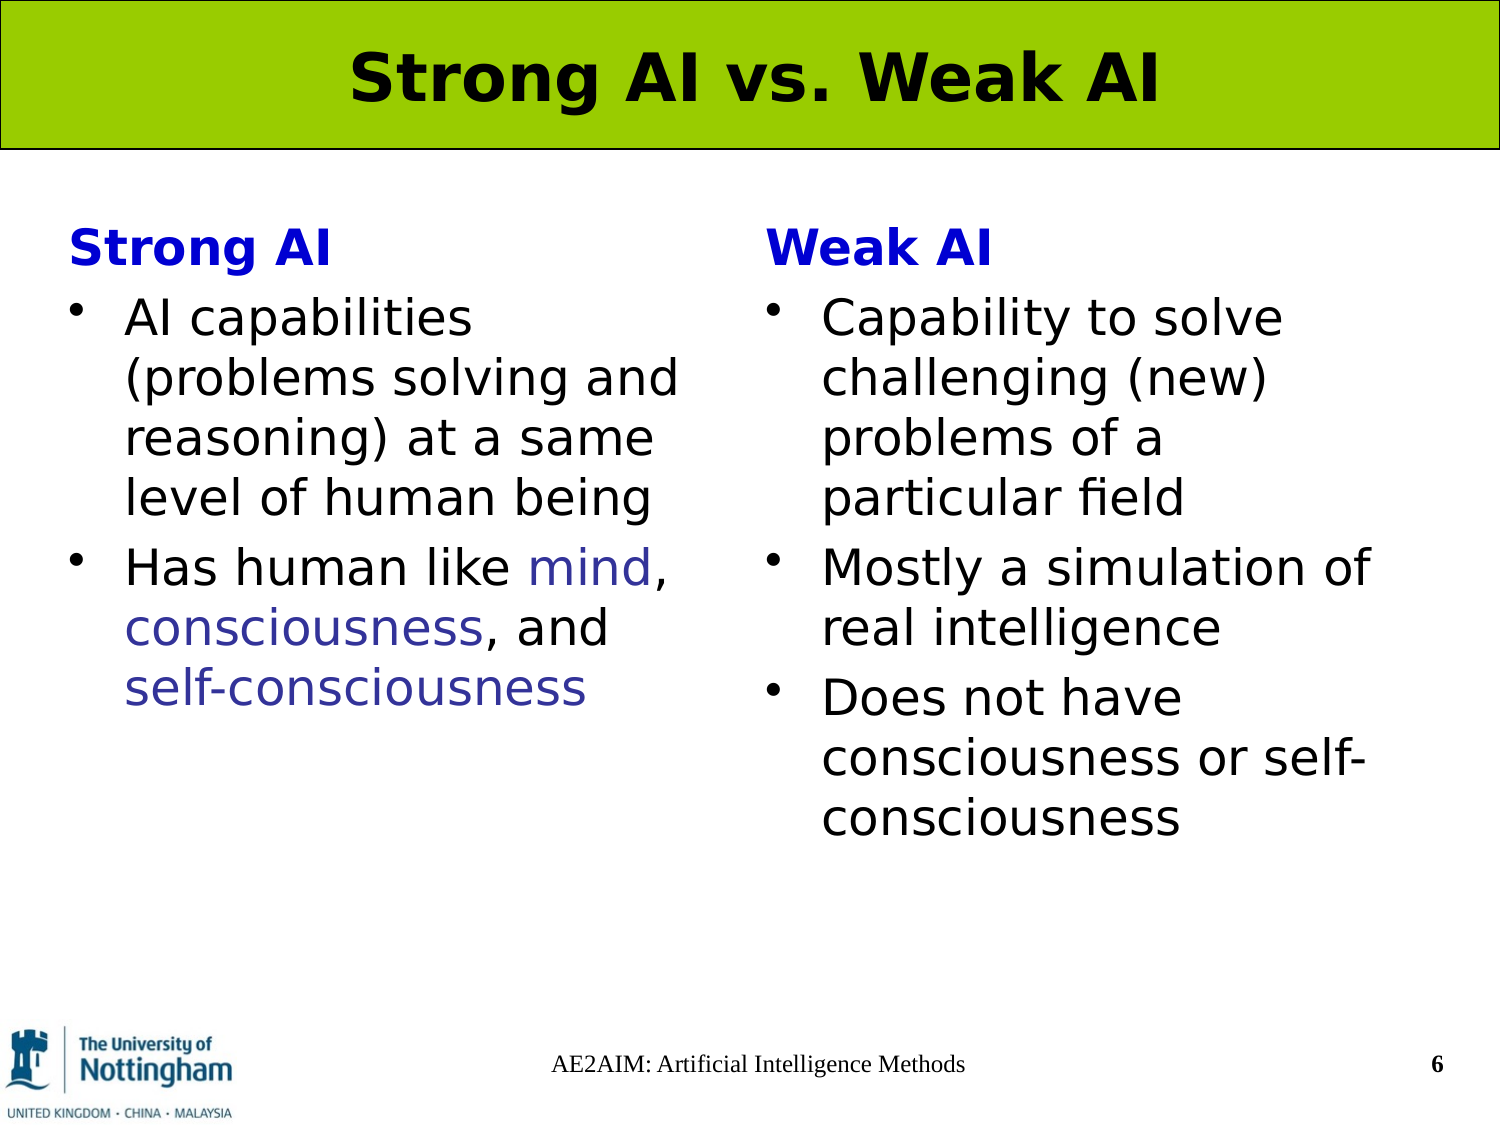

# Strong AI vs. Weak AI
Strong AI
AI capabilities (problems solving and reasoning) at a same level of human being
Has human like mind, consciousness, and self-consciousness

Weak AI
Capability to solve challenging (new) problems of a particular field
Mostly a simulation of real intelligence
Does not have consciousness or self-consciousness
AE2AIM: Artificial Intelligence Methods
6